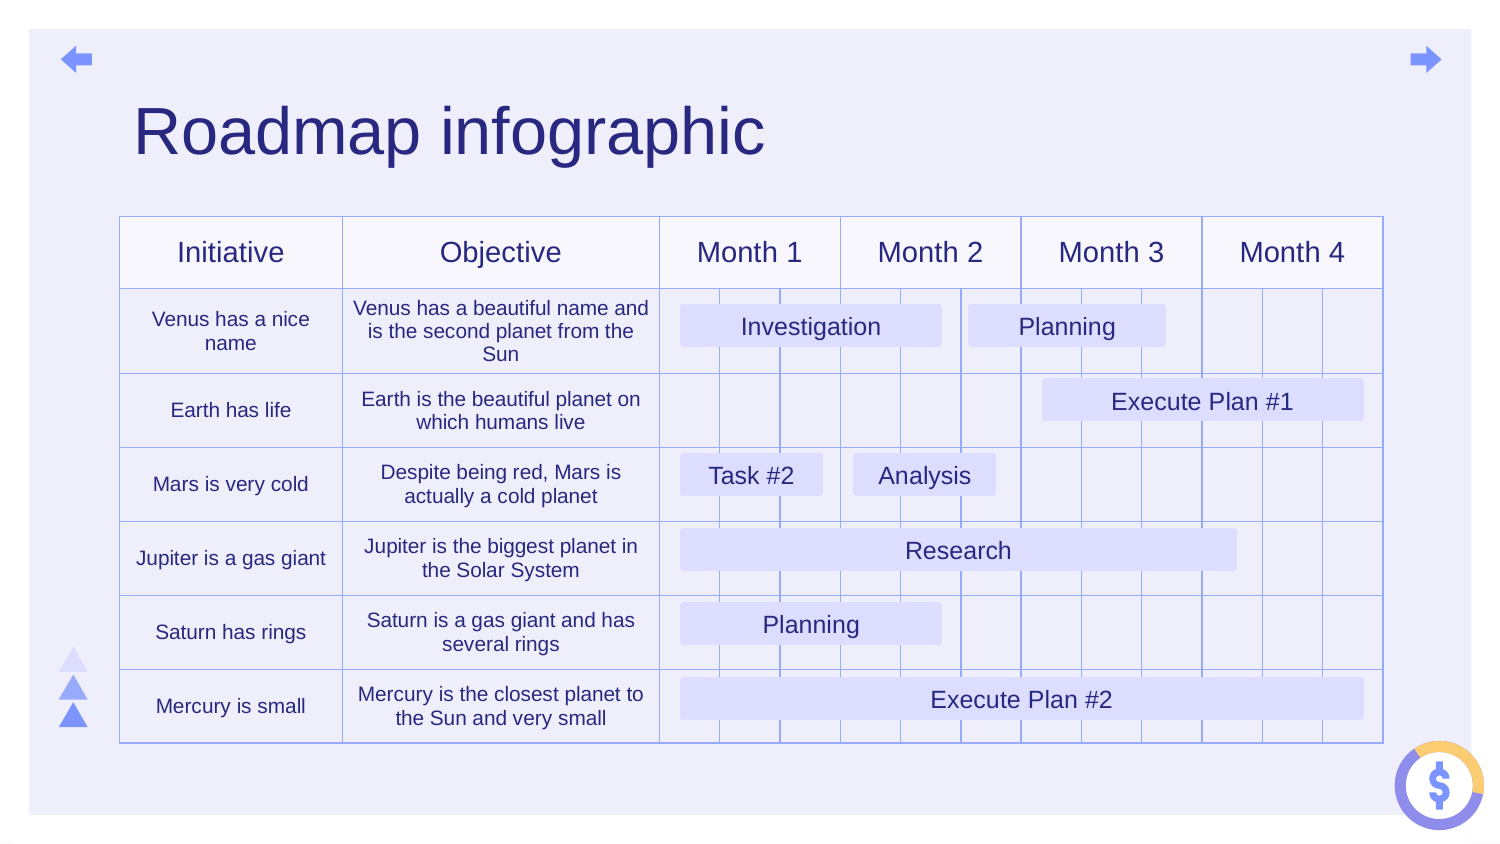

# Roadmap infographic
| Initiative | Objective | Month 1 |  |  | Month 2 |  |  | Month 3 |  |  | Month 4 |  |  |
| --- | --- | --- | --- | --- | --- | --- | --- | --- | --- | --- | --- | --- | --- |
| Venus has a nice name | Venus has a beautiful name and is the second planet from the Sun |  |  |  |  |  |  |  |  |  |  |  |  |
| Earth has life | Earth is the beautiful planet on which humans live |  |  |  |  |  |  |  |  |  |  |  |  |
| Mars is very cold | Despite being red, Mars is actually a cold planet |  |  |  |  |  |  |  |  |  |  |  |  |
| Jupiter is a gas giant | Jupiter is the biggest planet in the Solar System |  |  |  |  |  |  |  |  |  |  |  |  |
| Saturn has rings | Saturn is a gas giant and has several rings |  |  |  |  |  |  |  |  |  |  |  |  |
| Mercury is small | Mercury is the closest planet to the Sun and very small |  |  |  |  |  |  |  |  |  |  |  |  |
Investigation
Planning
Execute Plan #1
Task #2
Analysis
Research
Planning
Execute Plan #2